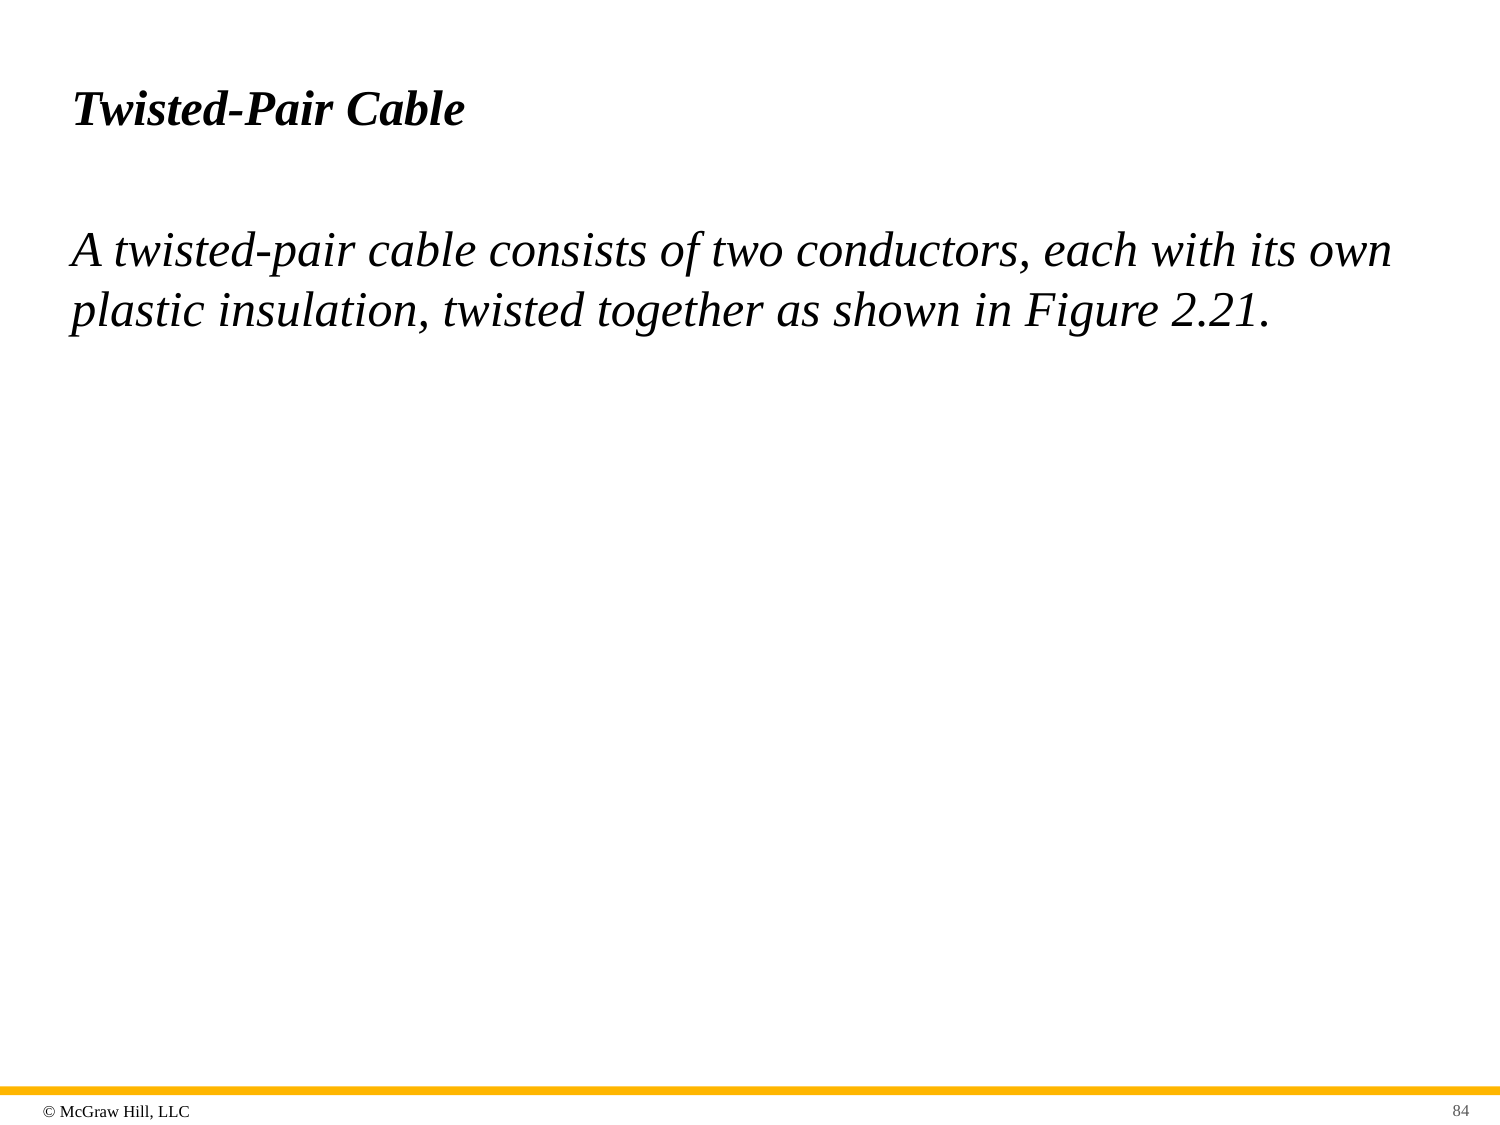

# Twisted-Pair Cable
A twisted-pair cable consists of two conductors, each with its own plastic insulation, twisted together as shown in Figure 2.21.
84